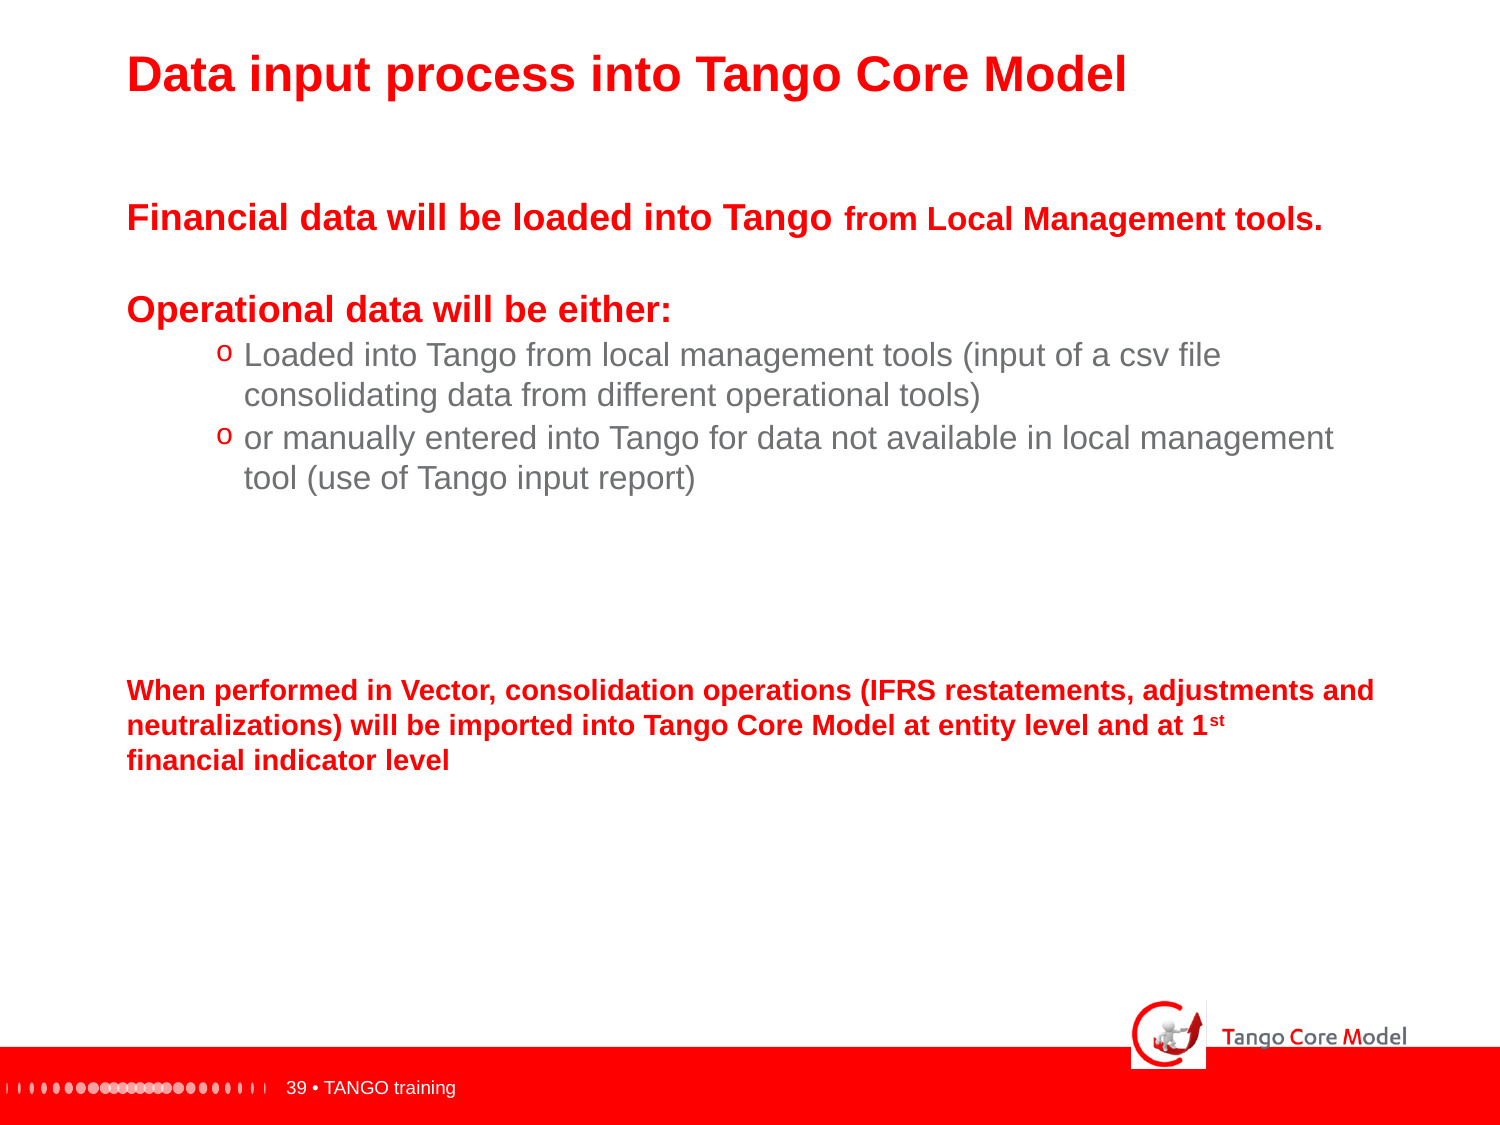

Data input process into Tango Core Model

Financial data will be loaded into Tango from Local Management tools.

Operational data will be either:
Loaded into Tango from local management tools (input of a csv file consolidating data from different operational tools)
or manually entered into Tango for data not available in local management tool (use of Tango input report)

When performed in Vector, consolidation operations (IFRS restatements, adjustments and neutralizations) will be imported into Tango Core Model at entity level and at 1st	 financial indicator level
39 •
 TANGO training